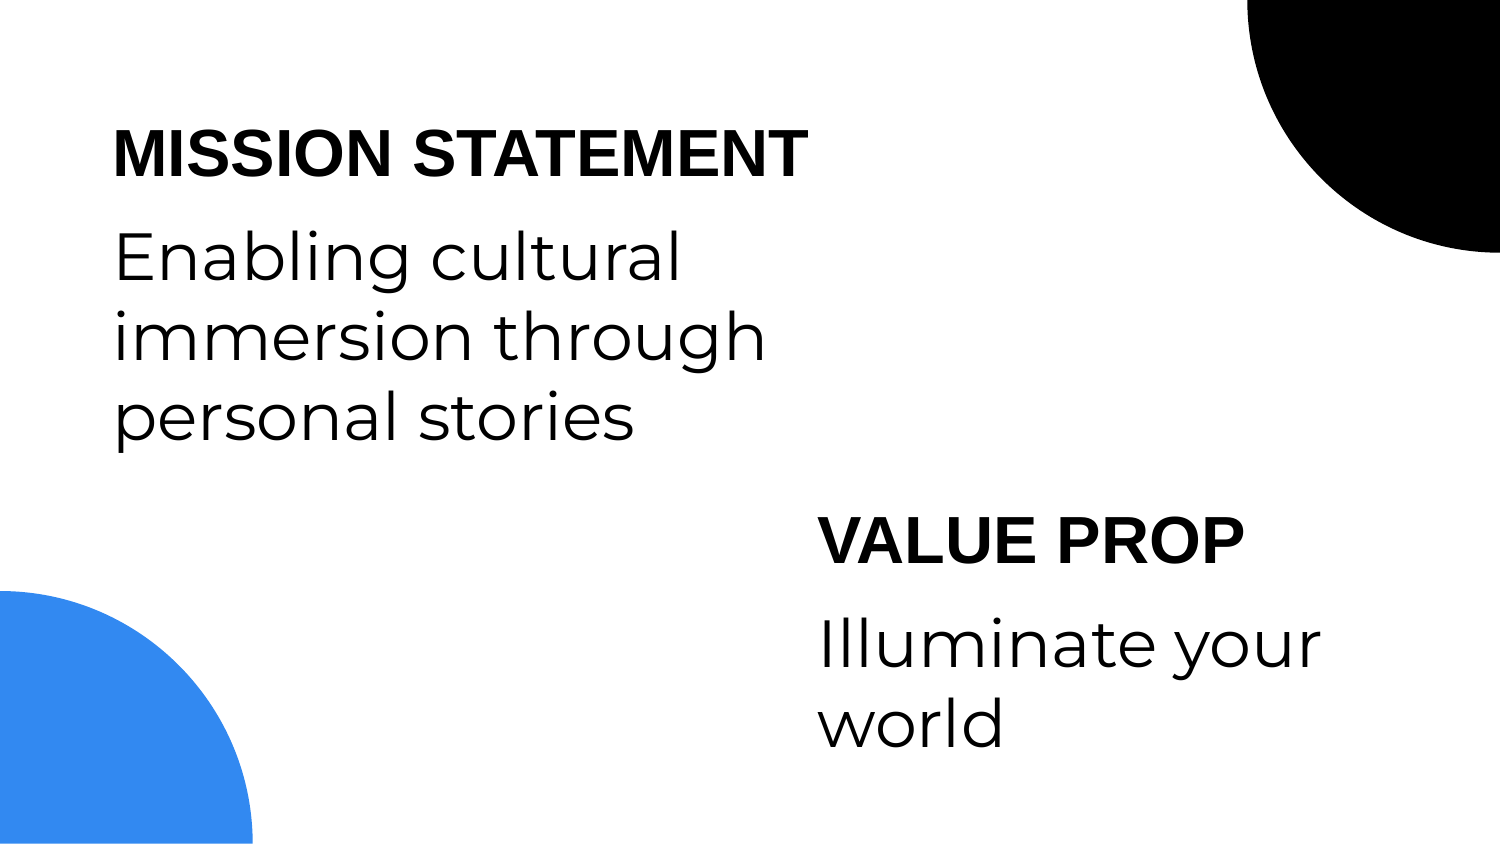

MISSION STATEMENT

Enabling cultural immersion through personal stories
VALUE PROP

Illuminate your world